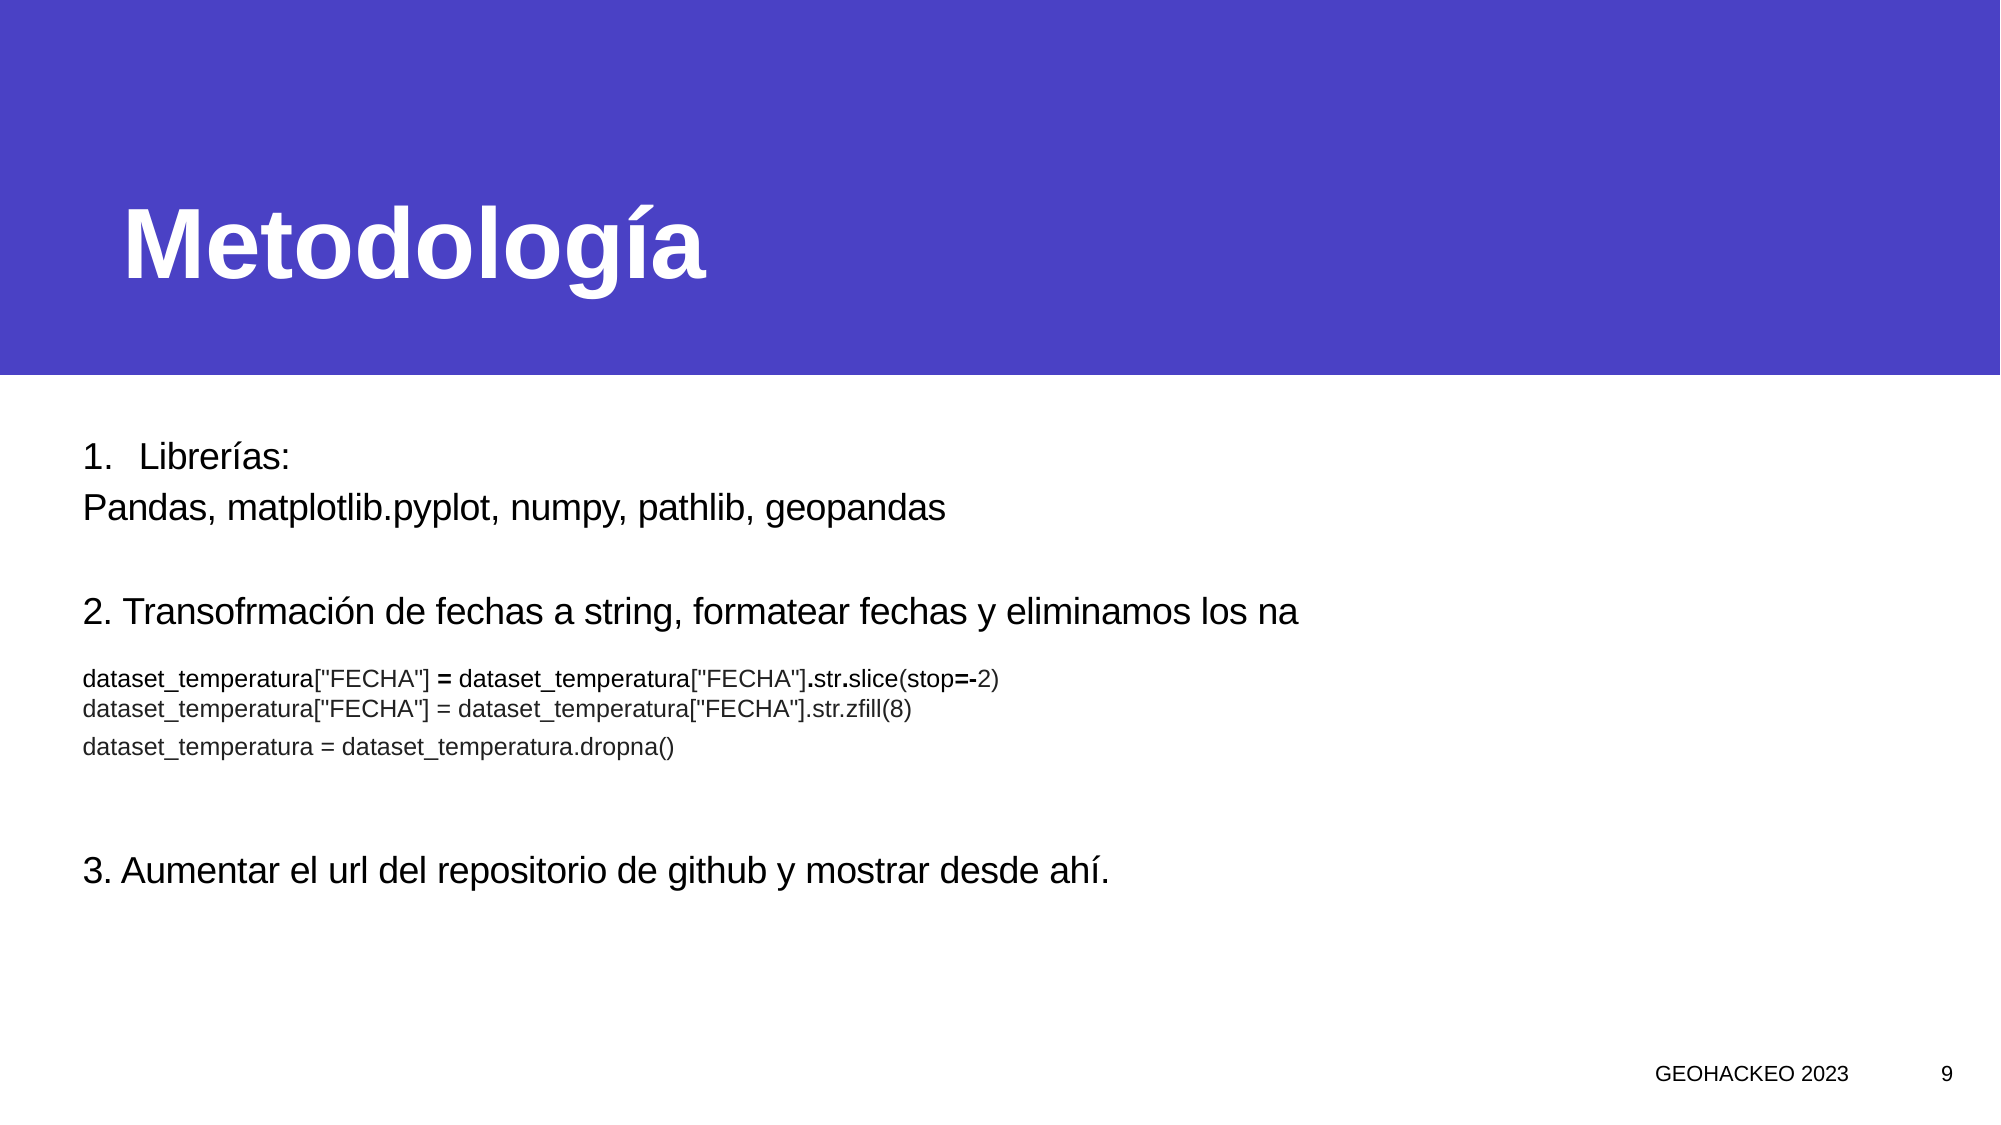

# Metodología
Librerías:
Pandas, matplotlib.pyplot, numpy, pathlib, geopandas

2. Transofrmación de fechas a string, formatear fechas y eliminamos los na

3. Aumentar el url del repositorio de github y mostrar desde ahí.

dataset_temperatura["FECHA"] = dataset_temperatura["FECHA"].str.slice(stop=-2)
dataset_temperatura["FECHA"] = dataset_temperatura["FECHA"].str.zfill(8)
dataset_temperatura = dataset_temperatura.dropna()

GEOHACKEO 2023
9